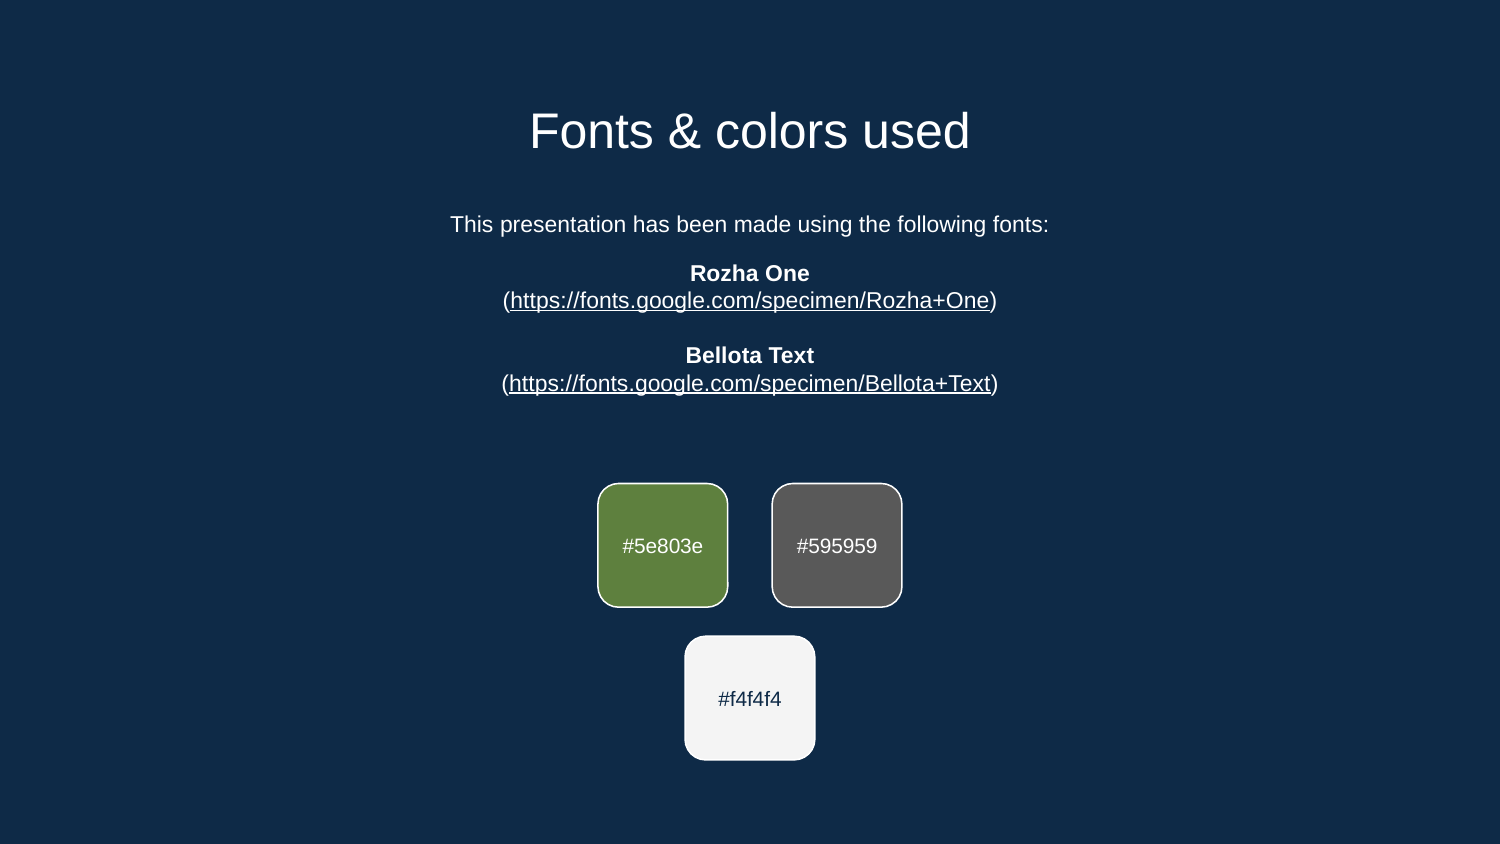

# Fonts & colors used
This presentation has been made using the following fonts:
Rozha One
(https://fonts.google.com/specimen/Rozha+One)

Bellota Text
(https://fonts.google.com/specimen/Bellota+Text)

#5e803e
#595959

#f4f4f4